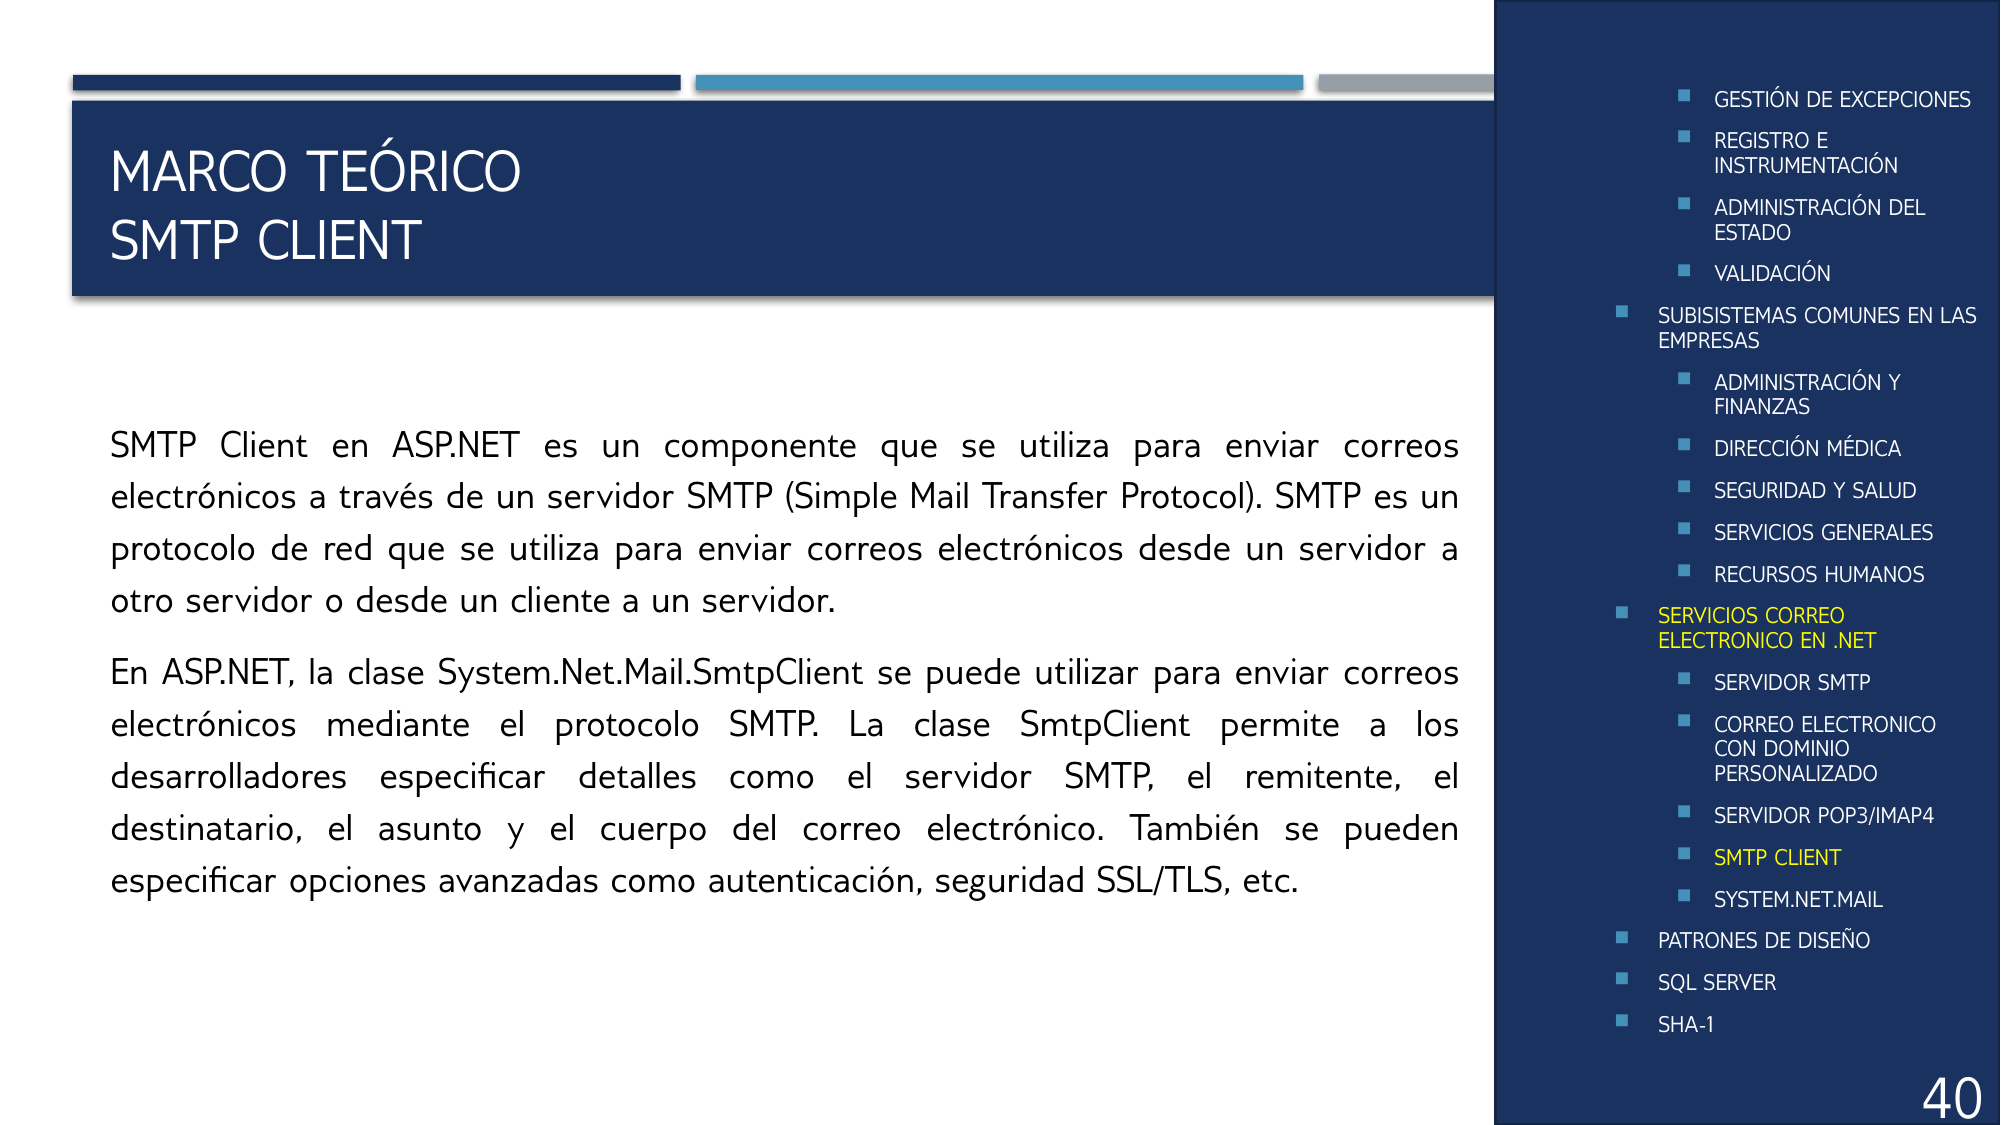

GESTIÓN DE EXCEPCIONES
REGISTRO E INSTRUMENTACIÓN
ADMINISTRACIÓN DEL ESTADO
VALIDACIÓN
SUBISISTEMAS COMUNES EN LAS EMPRESAS
ADMINISTRACIÓN Y FINANZAS
DIRECCIÓN MÉDICA
SEGURIDAD Y SALUD
SERVICIOS GENERALES
RECURSOS HUMANOS
SERVICIOS CORREO ELECTRONICO EN .NET
SERVIDOR SMTP
CORREO ELECTRONICO CON DOMINIO PERSONALIZADO
SERVIDOR POP3/IMAP4
SMTP CLIENT
SYSTEM.NET.MAIL
PATRONES DE DISEÑO
SQL SERVER
SHA-1
# MARCO TEÓRICO SMTP CLIENT
SMTP Client en ASP.NET es un componente que se utiliza para enviar correos electrónicos a través de un servidor SMTP (Simple Mail Transfer Protocol). SMTP es un protocolo de red que se utiliza para enviar correos electrónicos desde un servidor a otro servidor o desde un cliente a un servidor.
En ASP.NET, la clase System.Net.Mail.SmtpClient se puede utilizar para enviar correos electrónicos mediante el protocolo SMTP. La clase SmtpClient permite a los desarrolladores especificar detalles como el servidor SMTP, el remitente, el destinatario, el asunto y el cuerpo del correo electrónico. También se pueden especificar opciones avanzadas como autenticación, seguridad SSL/TLS, etc.
40
40